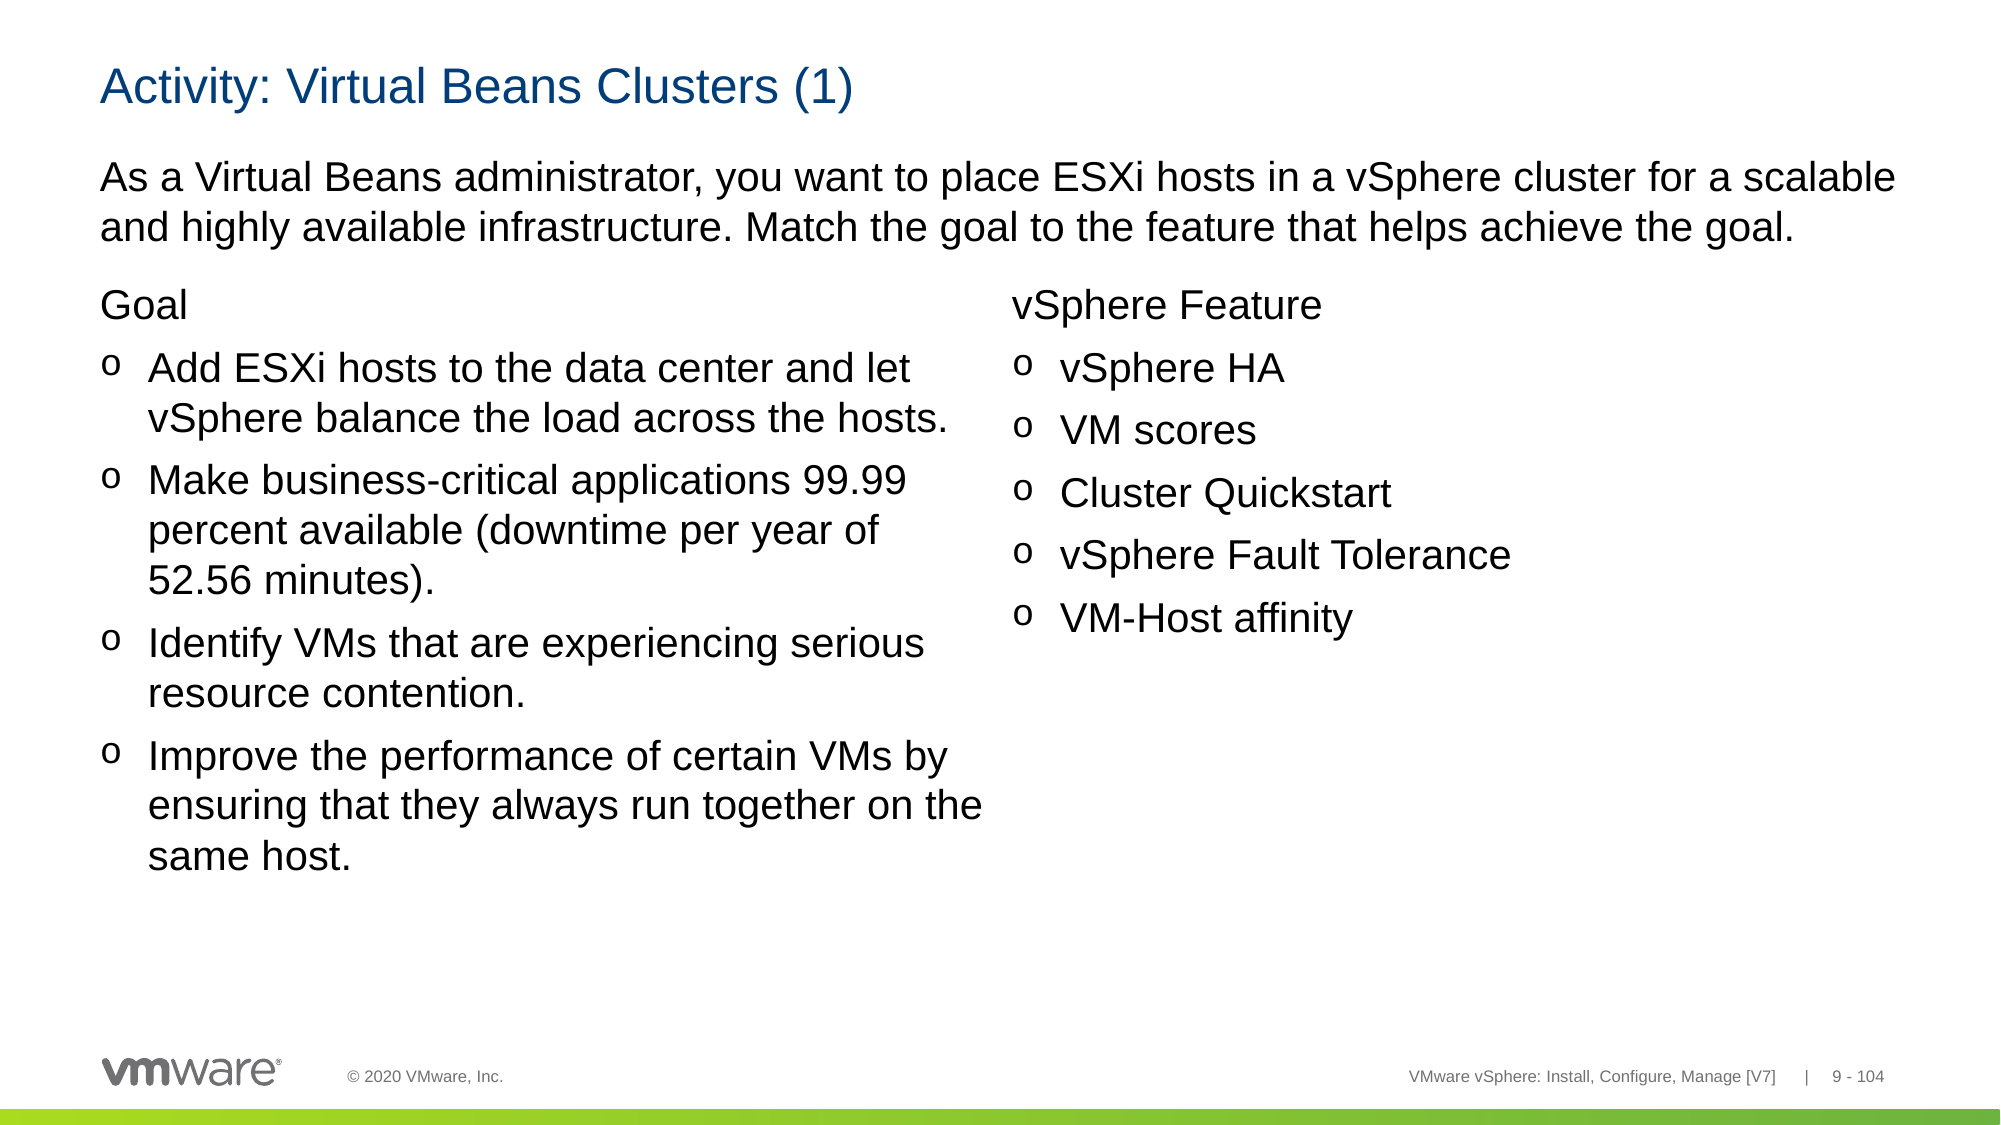

# Activity: Virtual Beans Clusters (1)
As a Virtual Beans administrator, you want to place ESXi hosts in a vSphere cluster for a scalable and highly available infrastructure. Match the goal to the feature that helps achieve the goal.
Goal
Add ESXi hosts to the data center and let vSphere balance the load across the hosts.
Make business-critical applications 99.99 percent available (downtime per year of 52.56 minutes).
Identify VMs that are experiencing serious resource contention.
Improve the performance of certain VMs by ensuring that they always run together on the same host.
vSphere Feature
vSphere HA
VM scores
Cluster Quickstart
vSphere Fault Tolerance
VM-Host affinity
VMware vSphere: Install, Configure, Manage [V7]      |     9 - 104